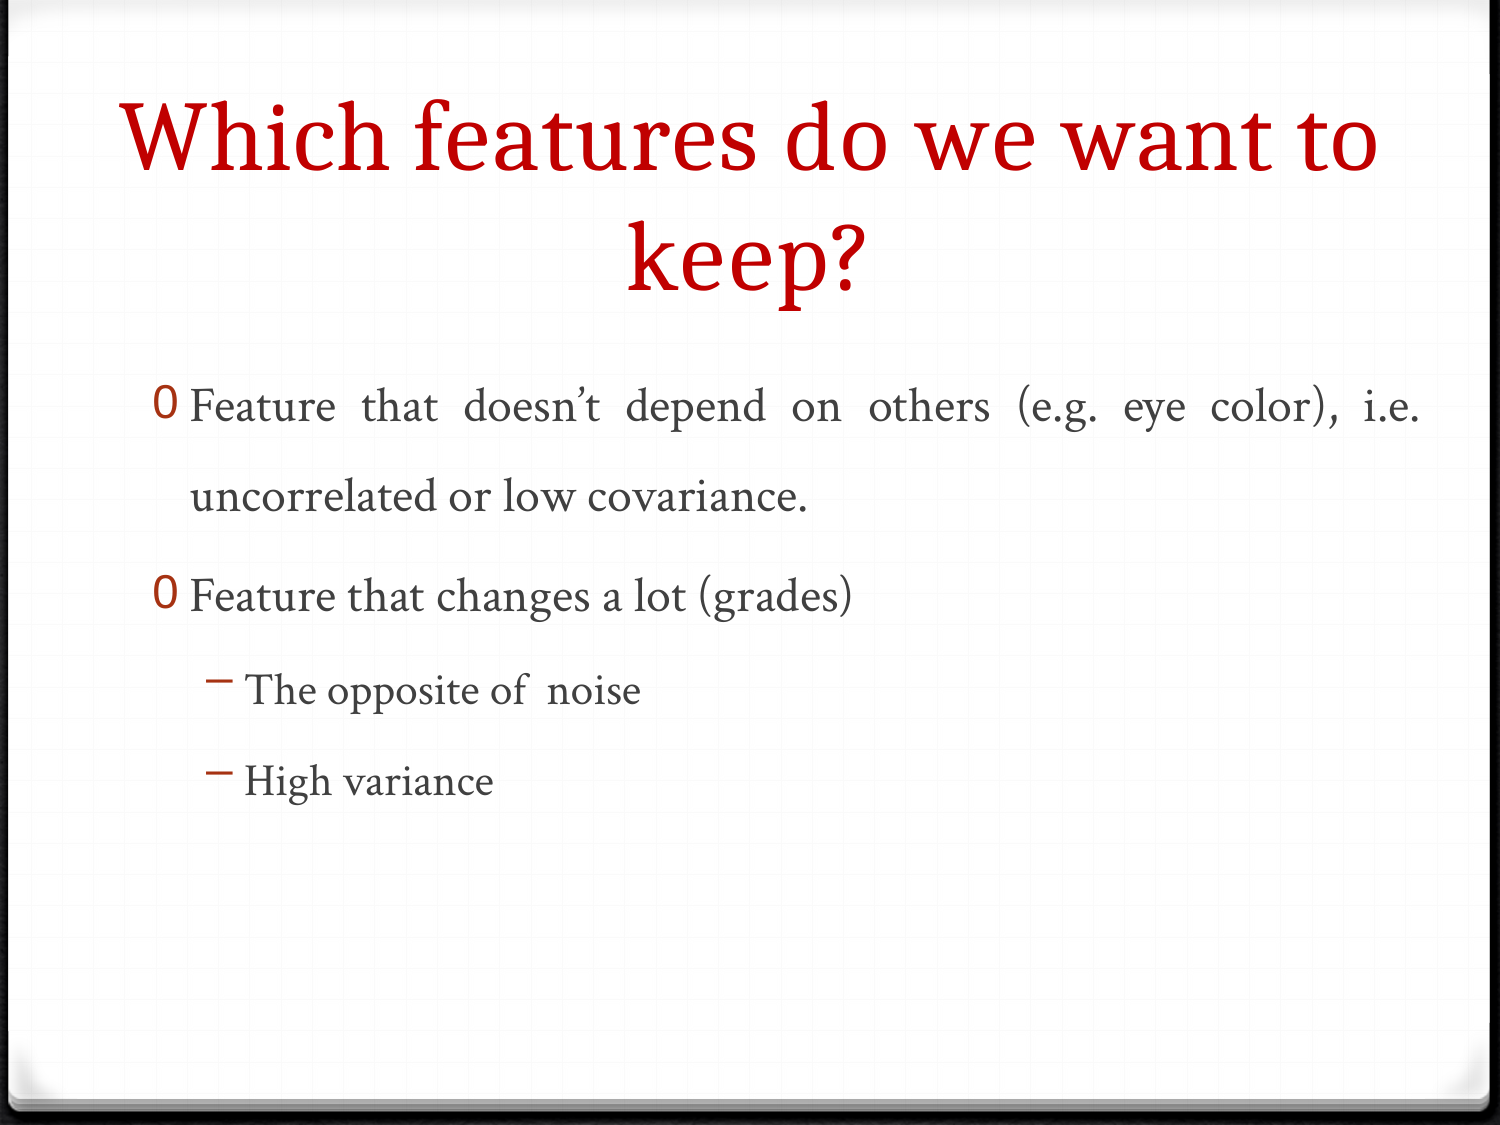

# Which features do we want to keep?
Feature that doesn’t depend on others (e.g. eye color), i.e. uncorrelated or low covariance.
Feature that changes a lot (grades)
The opposite of  noise
High variance